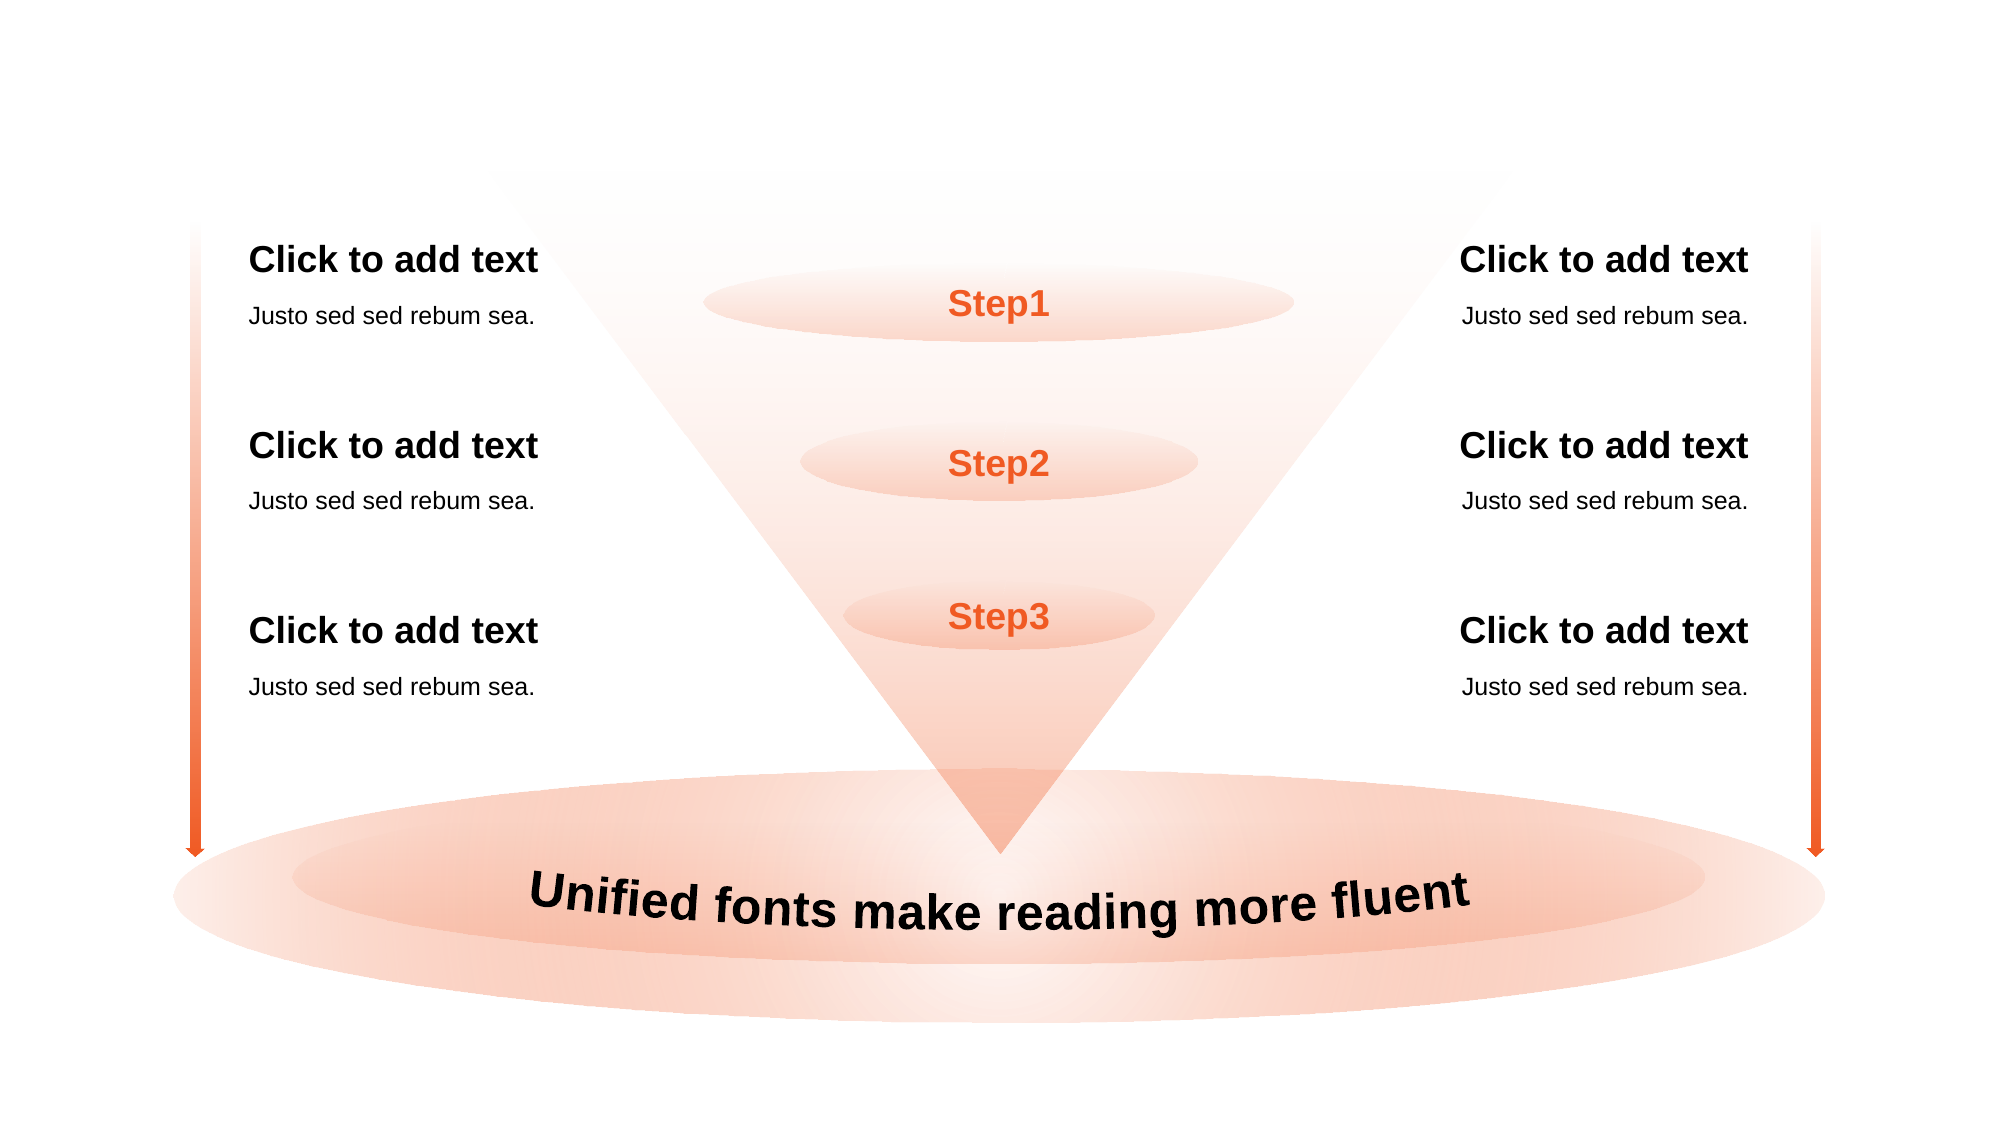

Click to add text
Justo sed sed rebum sea.
Click to add text
Justo sed sed rebum sea.

Step1
Click to add text
Justo sed sed rebum sea.
Click to add text
Justo sed sed rebum sea.
Step2
Step3
Click to add text
Justo sed sed rebum sea.
Click to add text
Justo sed sed rebum sea.
Unified fonts make reading more fluent

#